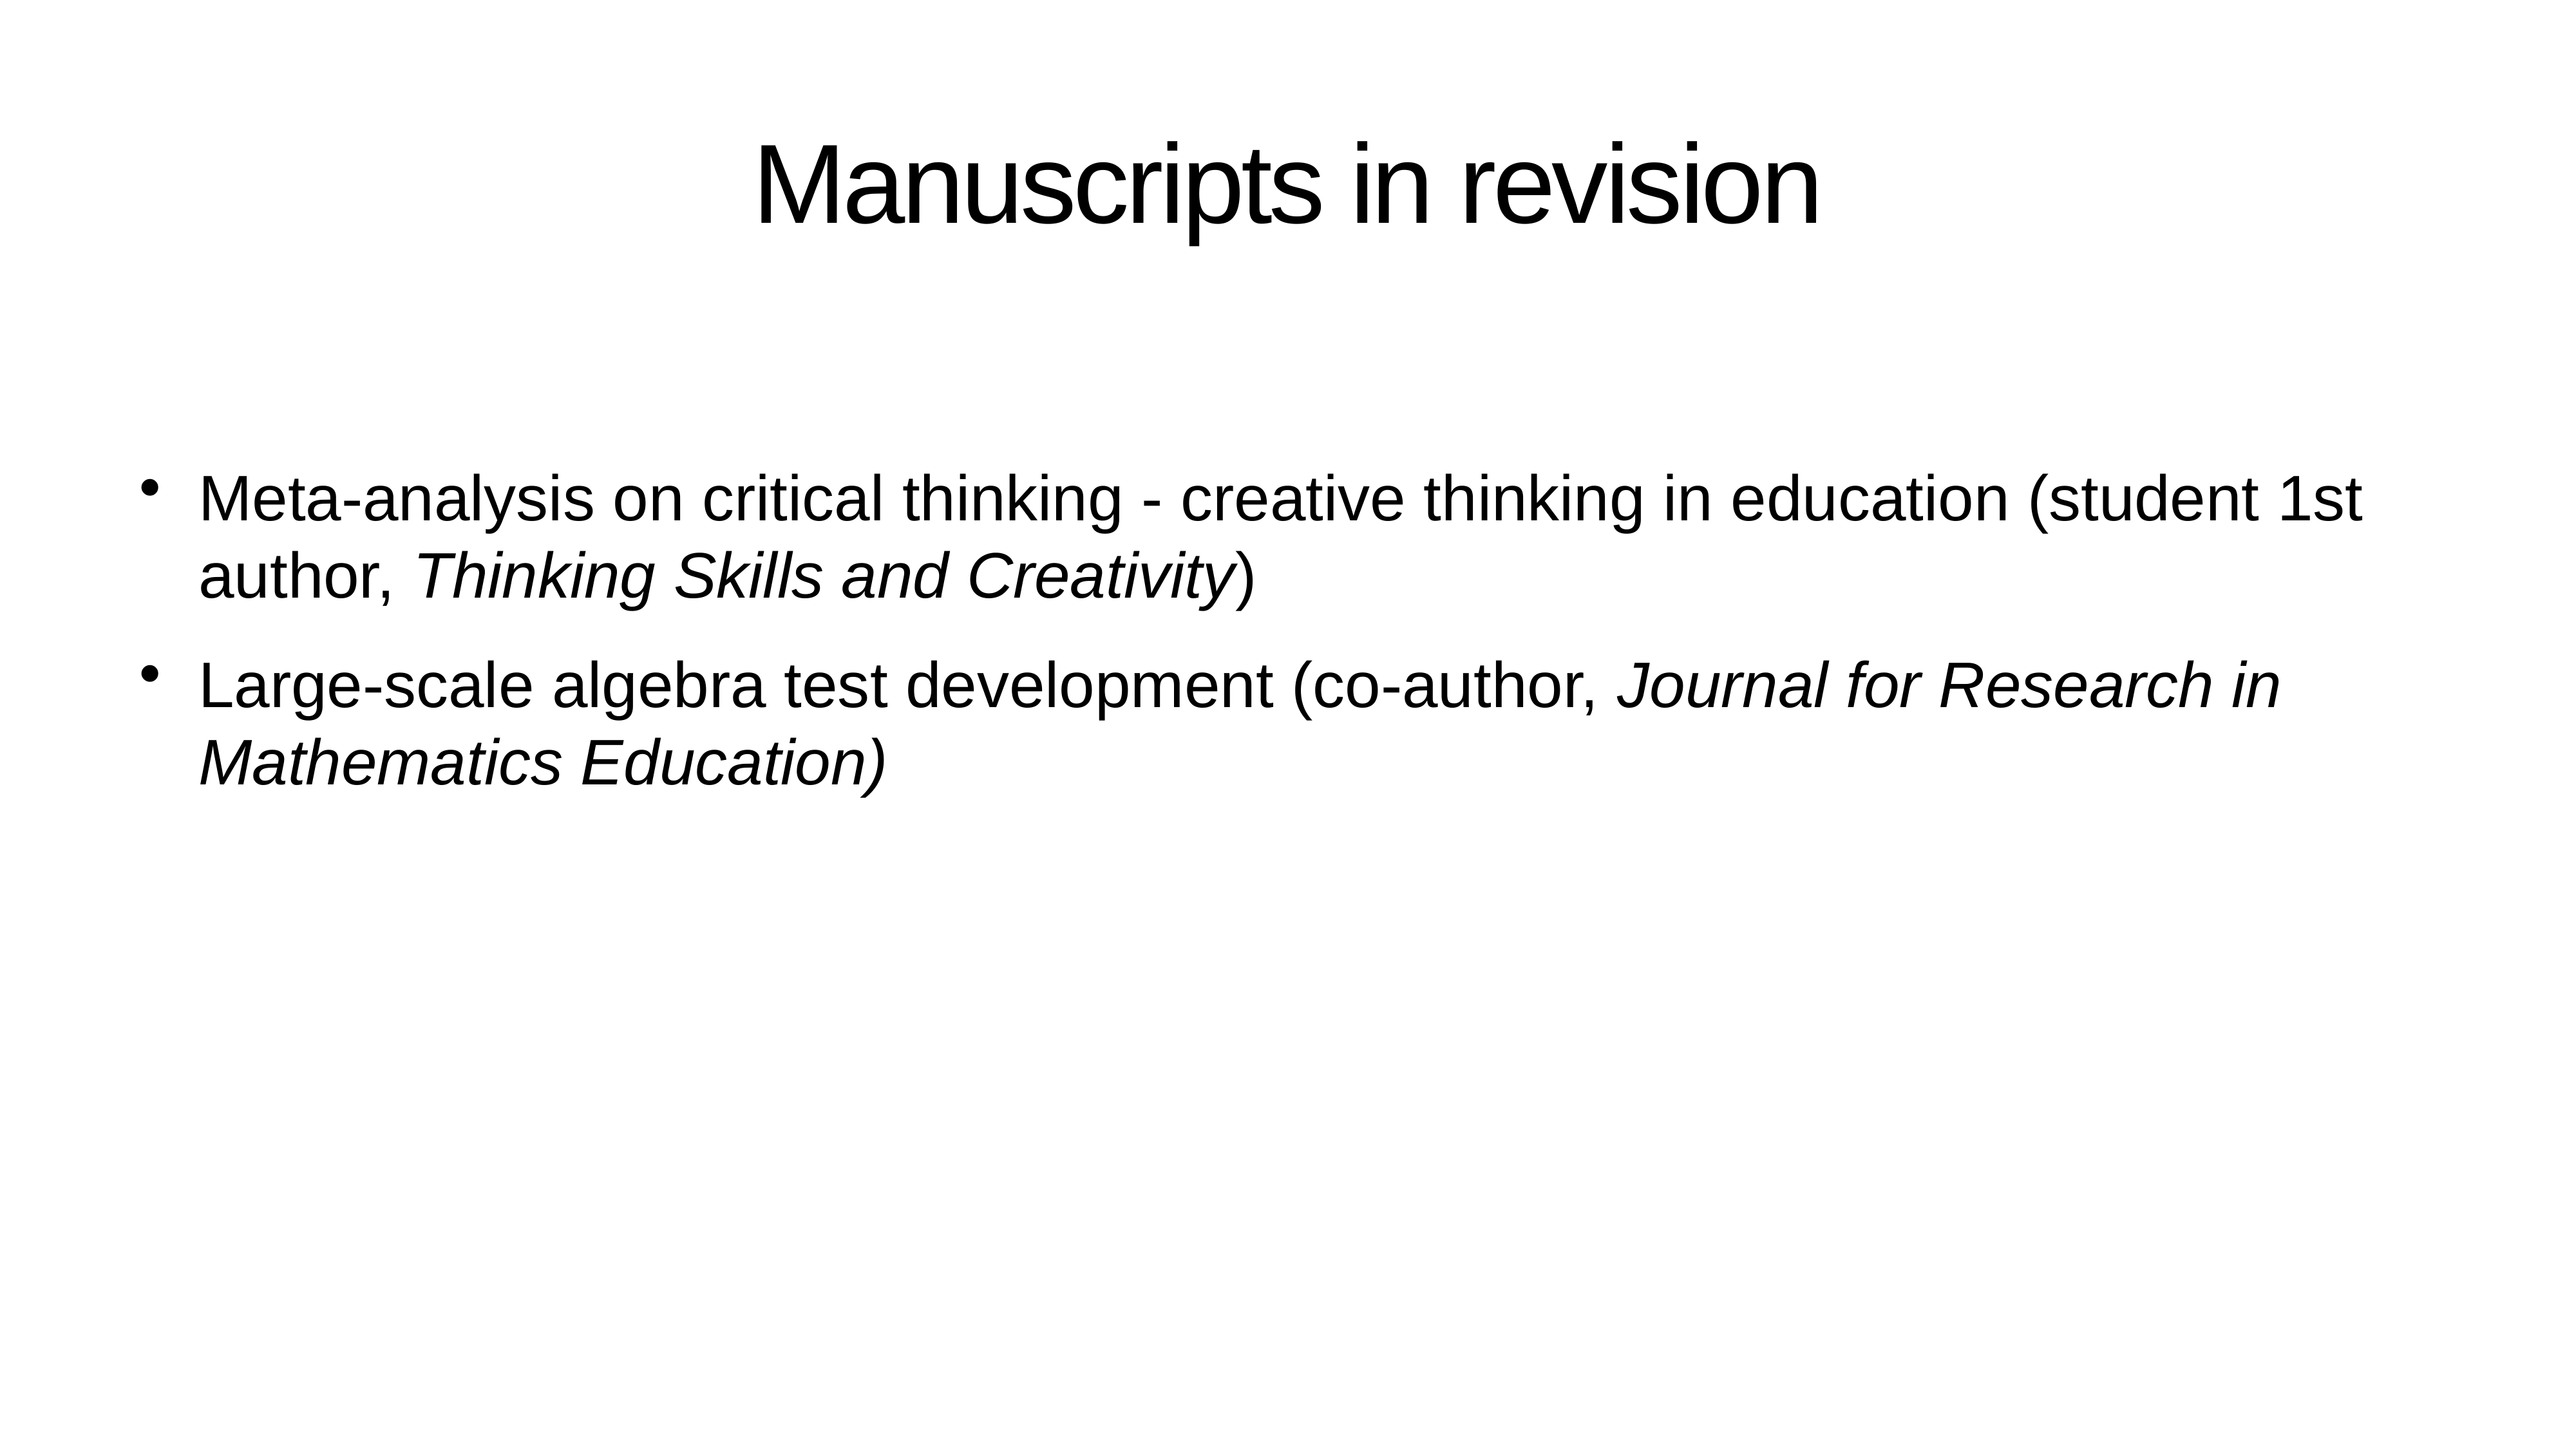

# Manuscripts in revision

Meta-analysis on critical thinking - creative thinking in education (student 1st author, Thinking Skills and Creativity)
Large-scale algebra test development (co-author, Journal for Research in Mathematics Education)